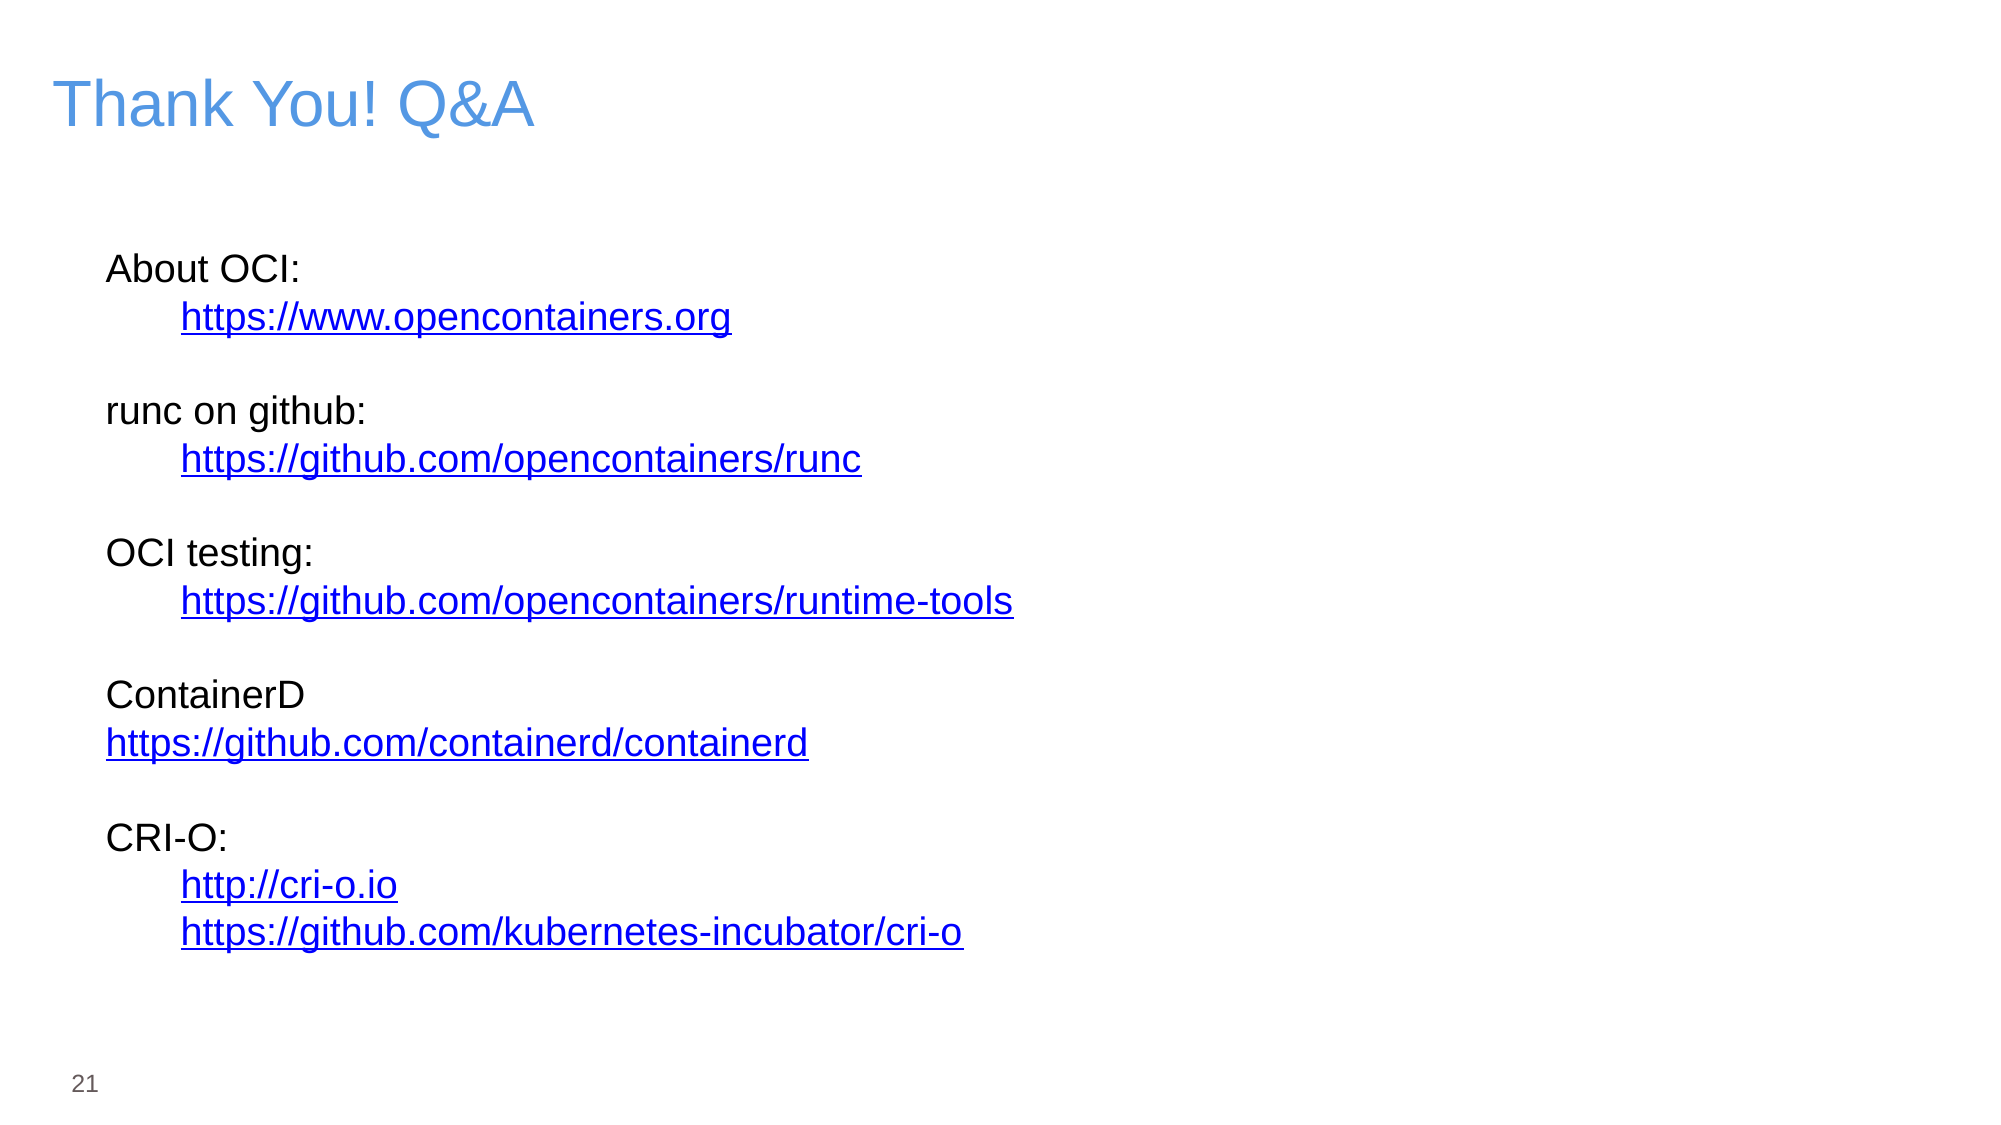

# Thank You! Q&A
About OCI:
https://www.opencontainers.org

runc on github:
https://github.com/opencontainers/runc

OCI testing:
https://github.com/opencontainers/runtime-tools

ContainerD
https://github.com/containerd/containerd

CRI-O:
http://cri-o.io
https://github.com/kubernetes-incubator/cri-o

21